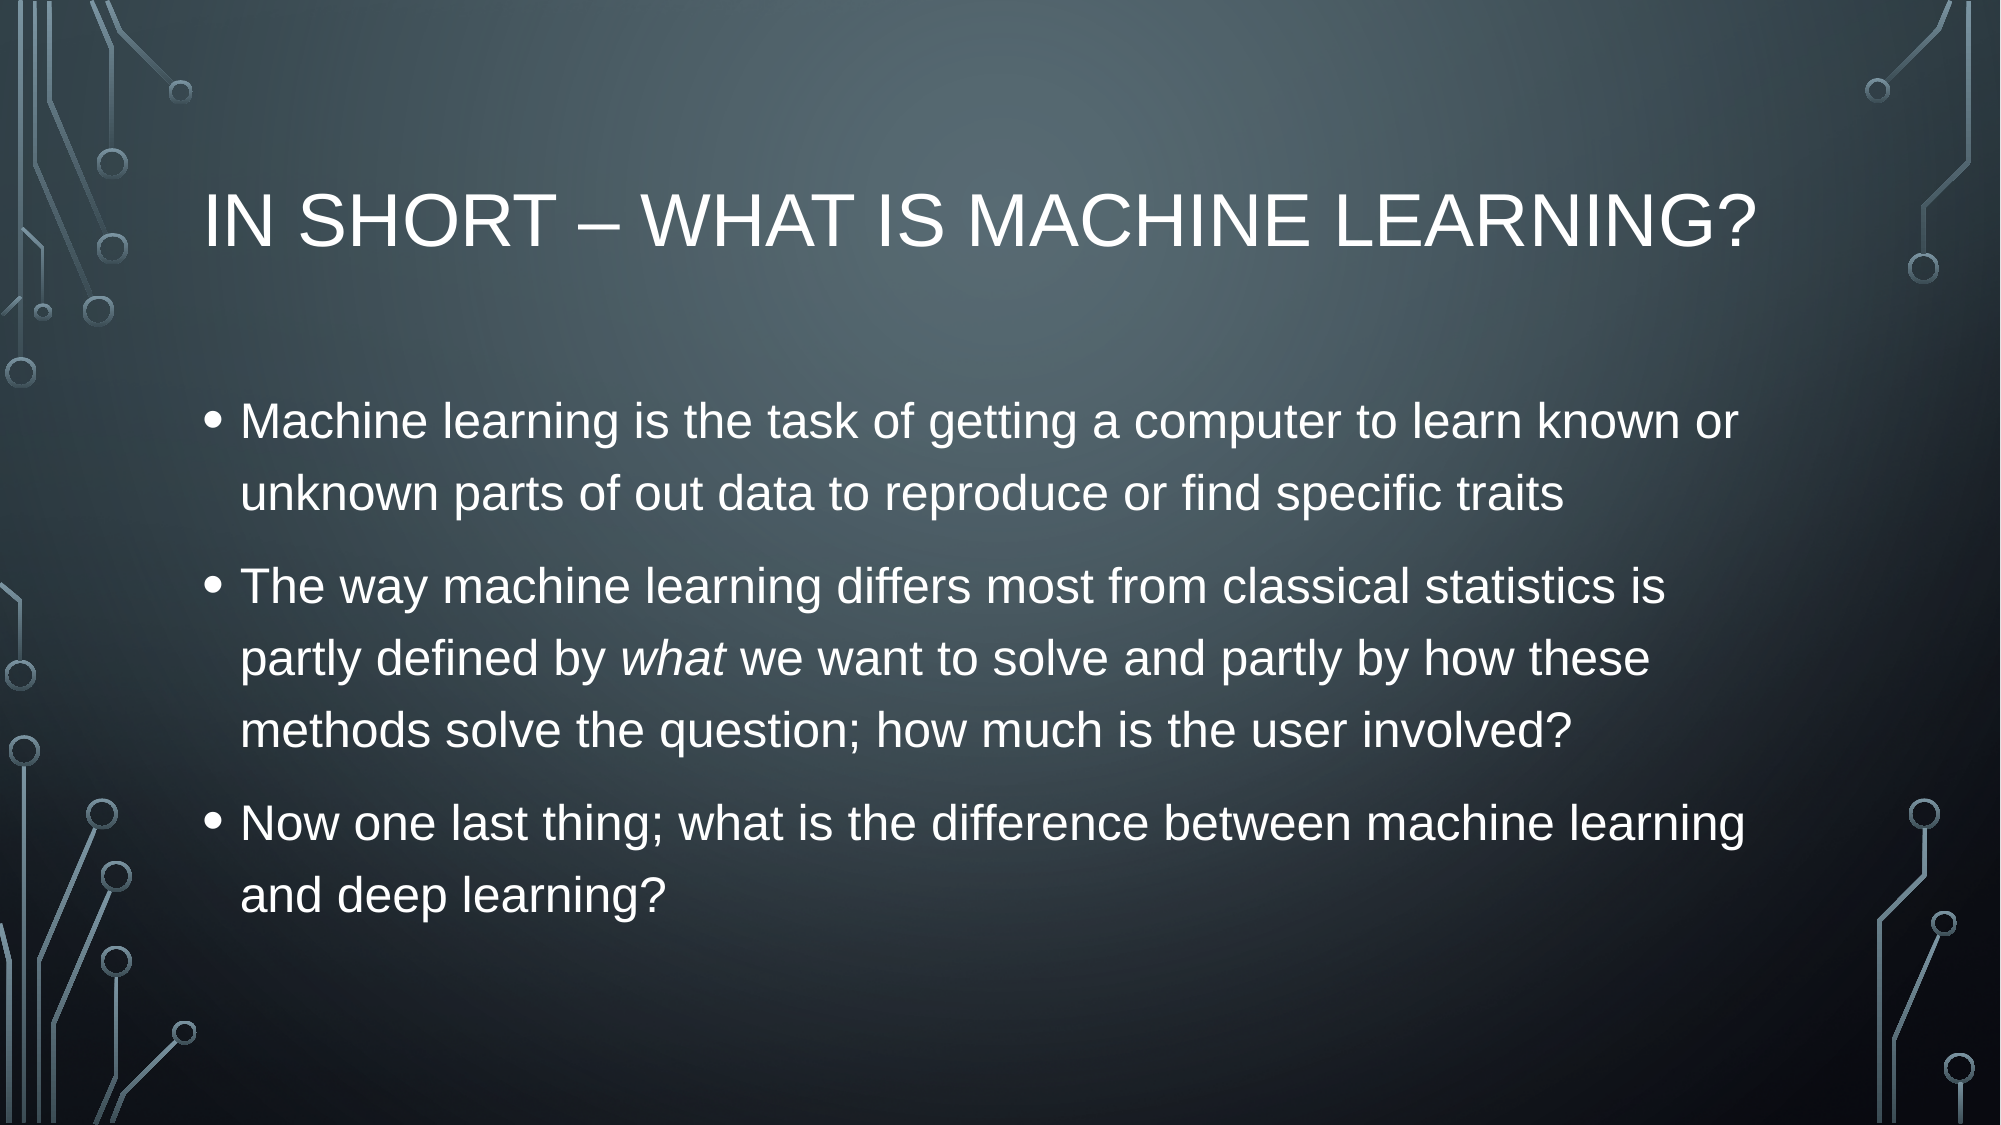

# In short – what is machine learning?
Machine learning is the task of getting a computer to learn known or unknown parts of out data to reproduce or find specific traits
The way machine learning differs most from classical statistics is partly defined by what we want to solve and partly by how these methods solve the question; how much is the user involved?
Now one last thing; what is the difference between machine learning and deep learning?